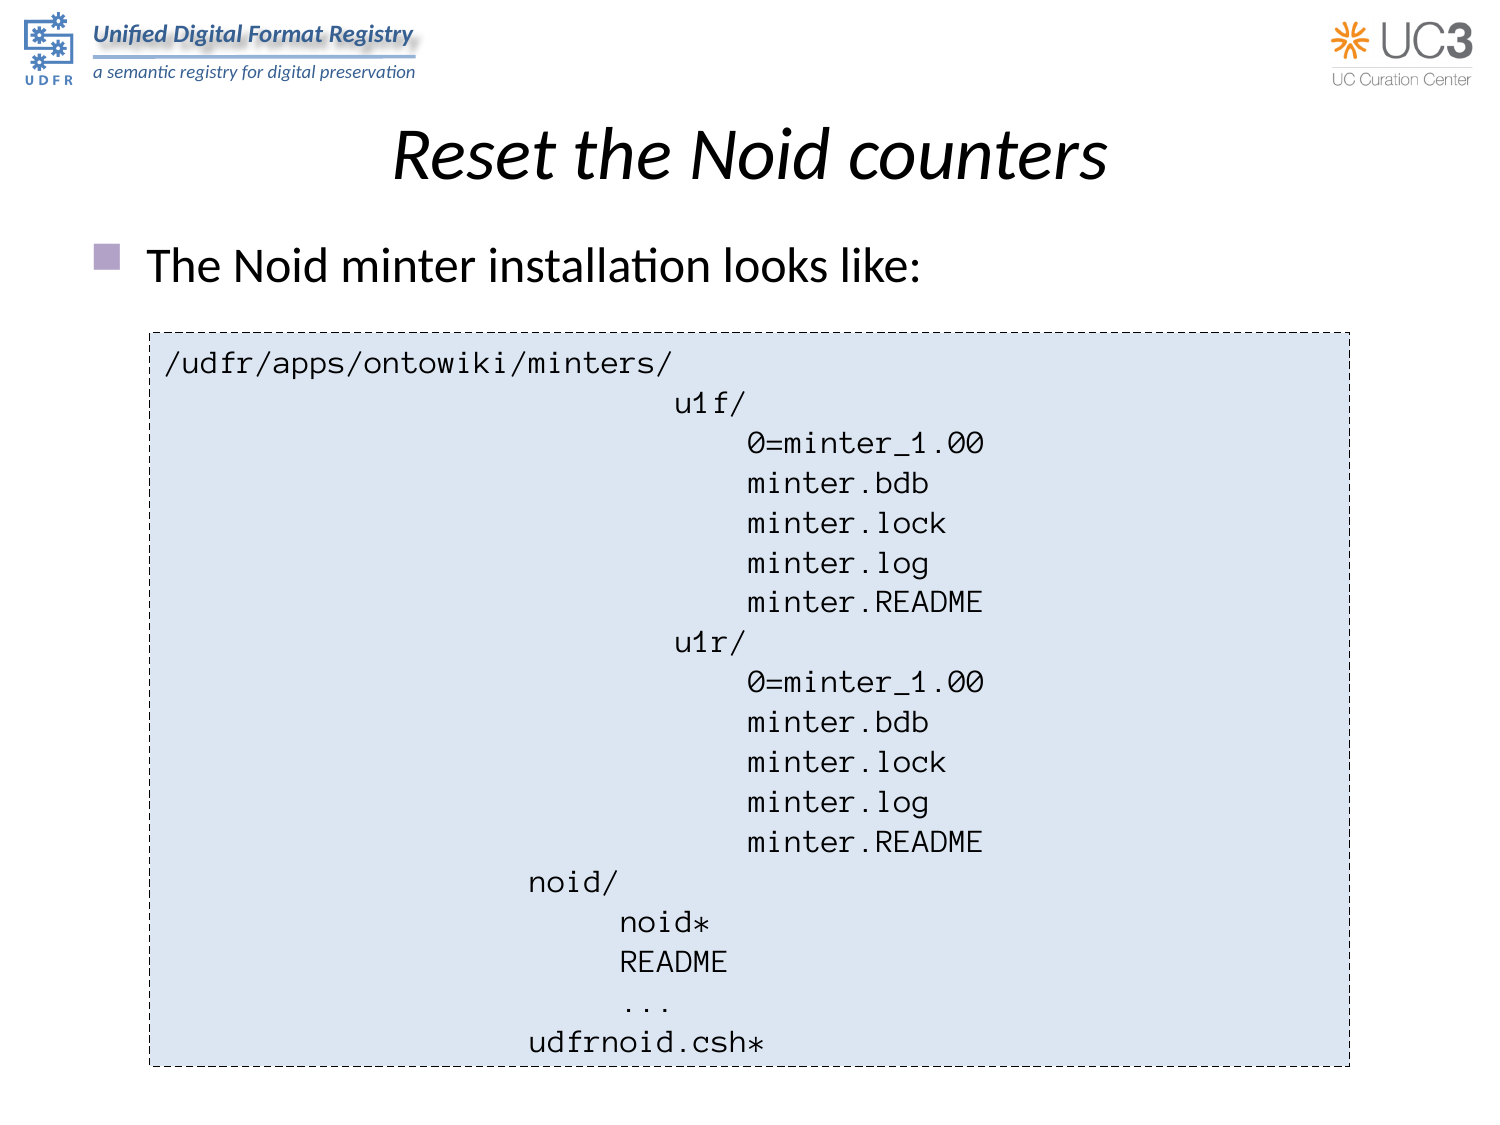

# Reset the Noid counters
The Noid minter installation looks like:
/udfr/apps/ontowiki/minters/
                            u1f/
                                0=minter_1.00
                                minter.bdb
                                minter.lock
                                minter.log
                                minter.README
                            u1r/
                                0=minter_1.00
                                minter.bdb
                                minter.lock
                                minter.log
                                minter.README
                    noid/
                         noid*
                         README
                         ...
                    udfrnoid.csh*